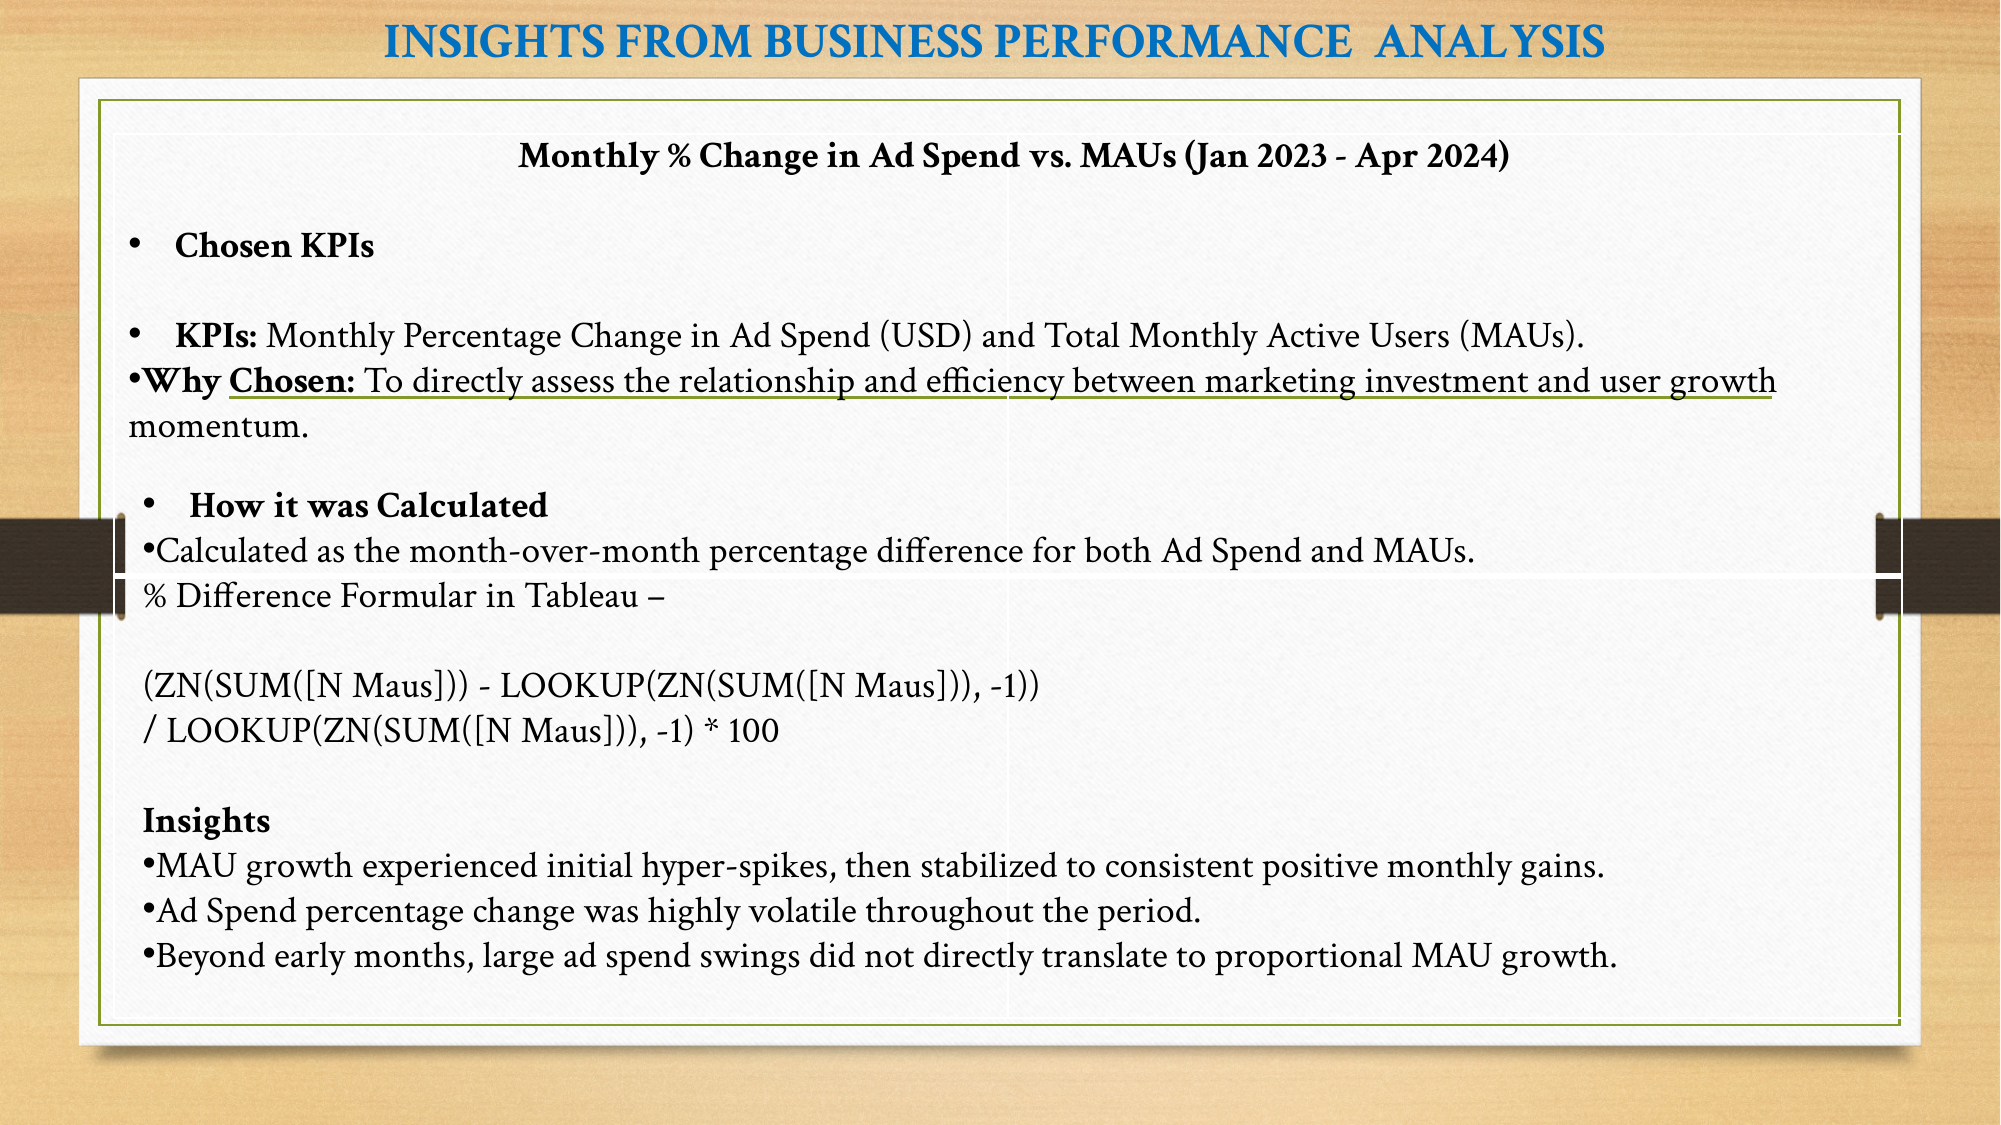

INSIGHTS FROM BUSINESS PERFORMANCE  ANALYSIS
Monthly % Change in Ad Spend vs. MAUs (Jan 2023 - Apr 2024)

Chosen KPIs

KPIs: Monthly Percentage Change in Ad Spend (USD) and Total Monthly Active Users (MAUs).
Why Chosen: To directly assess the relationship and efficiency between marketing investment and user growth momentum.

|  |  |
| --- | --- |
|  |  |
How it was Calculated
Calculated as the month-over-month percentage difference for both Ad Spend and MAUs.
% Difference Formular in Tableau –

(ZN(SUM([N Maus])) - LOOKUP(ZN(SUM([N Maus])), -1))
/ LOOKUP(ZN(SUM([N Maus])), -1) * 100

Insights
MAU growth experienced initial hyper-spikes, then stabilized to consistent positive monthly gains.
Ad Spend percentage change was highly volatile throughout the period.
Beyond early months, large ad spend swings did not directly translate to proportional MAU growth.